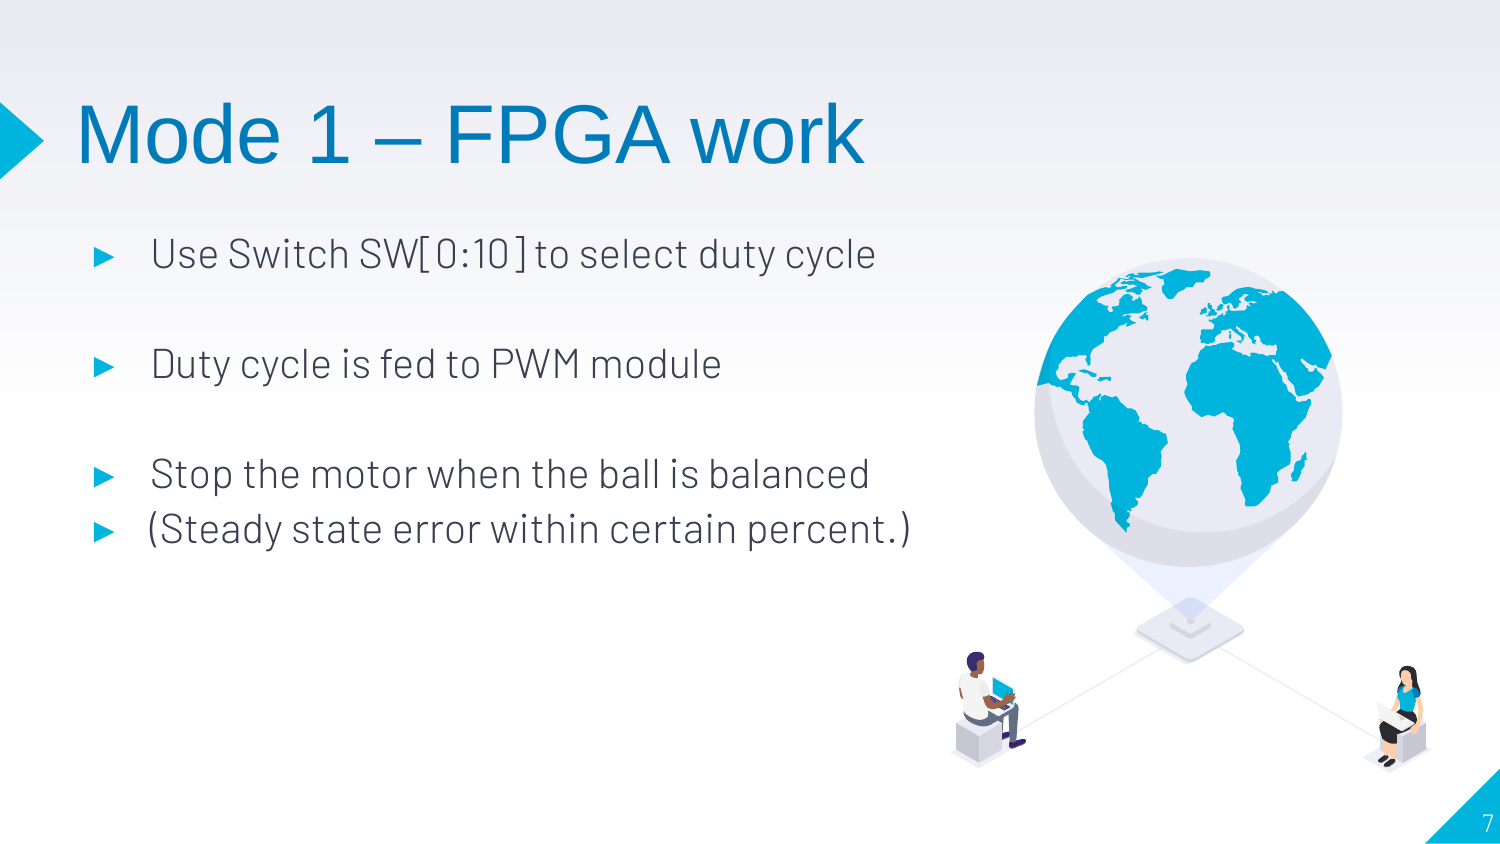

# Mode 1 – FPGA work
Use Switch SW[0:10] to select duty cycle

Duty cycle is fed to PWM module

Stop the motor when the ball is balanced
(Steady state error within certain percent.)

7